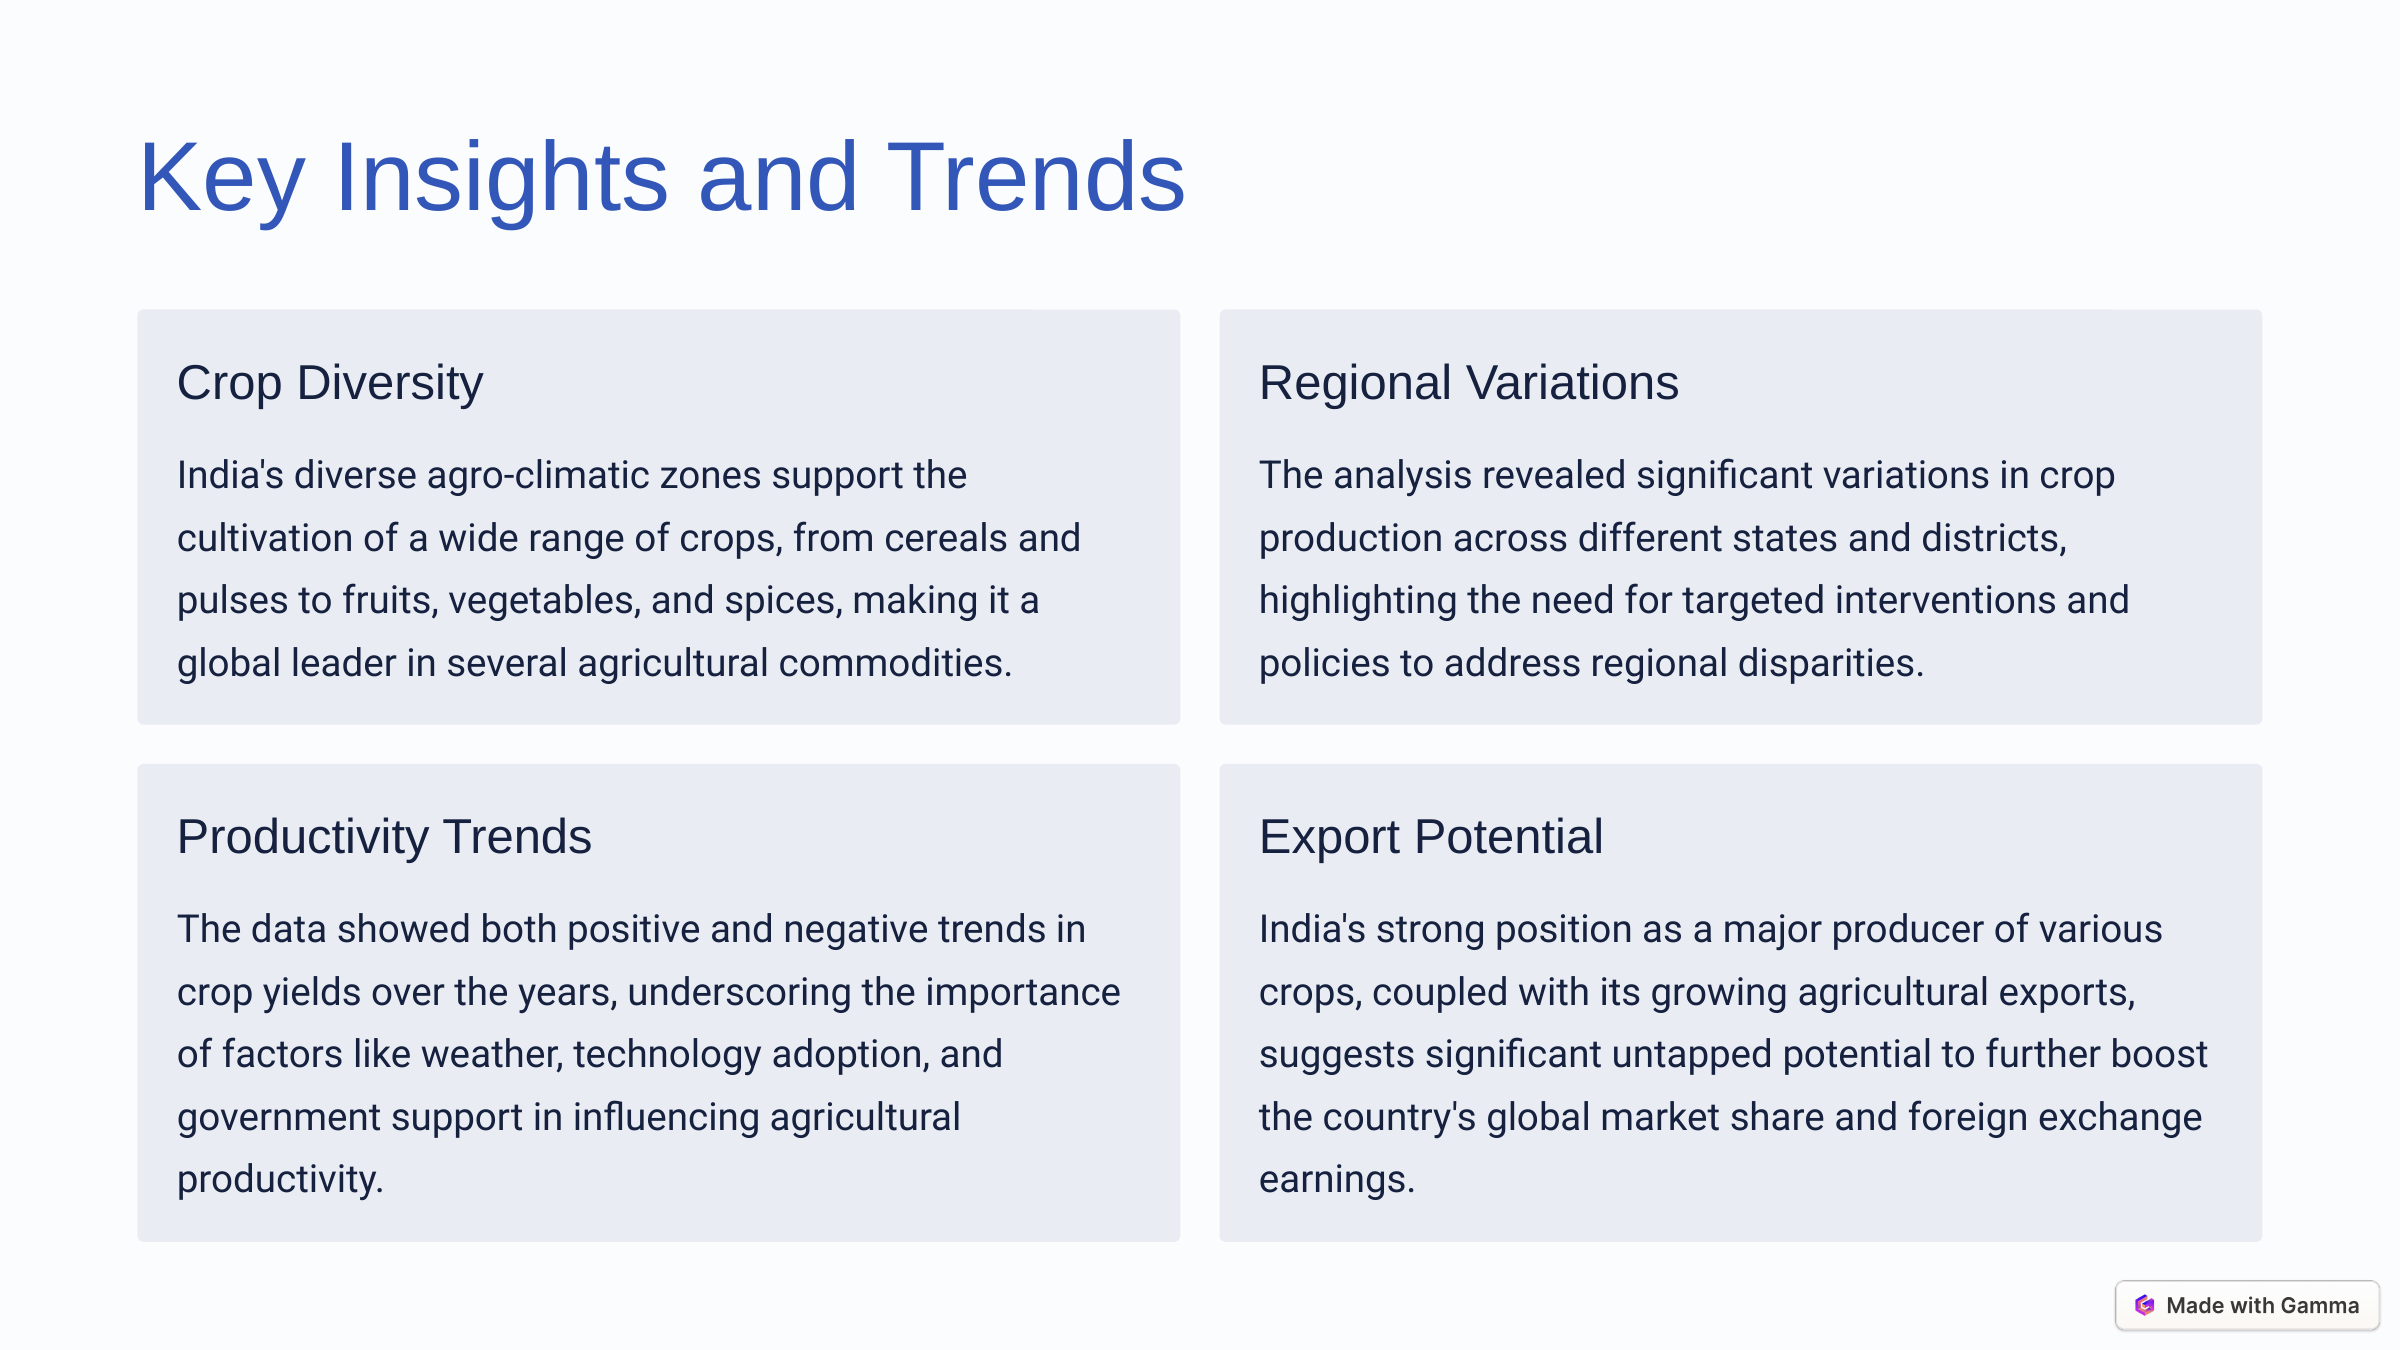

Key Insights and Trends

Crop Diversity
Regional Variations
India's diverse agro-climatic zones support the cultivation of a wide range of crops, from cereals and pulses to fruits, vegetables, and spices, making it a global leader in several agricultural commodities.
The analysis revealed significant variations in crop production across different states and districts, highlighting the need for targeted interventions and policies to address regional disparities.

Productivity Trends
Export Potential
The data showed both positive and negative trends in crop yields over the years, underscoring the importance of factors like weather, technology adoption, and government support in influencing agricultural productivity.
India's strong position as a major producer of various crops, coupled with its growing agricultural exports, suggests significant untapped potential to further boost the country's global market share and foreign exchange earnings.